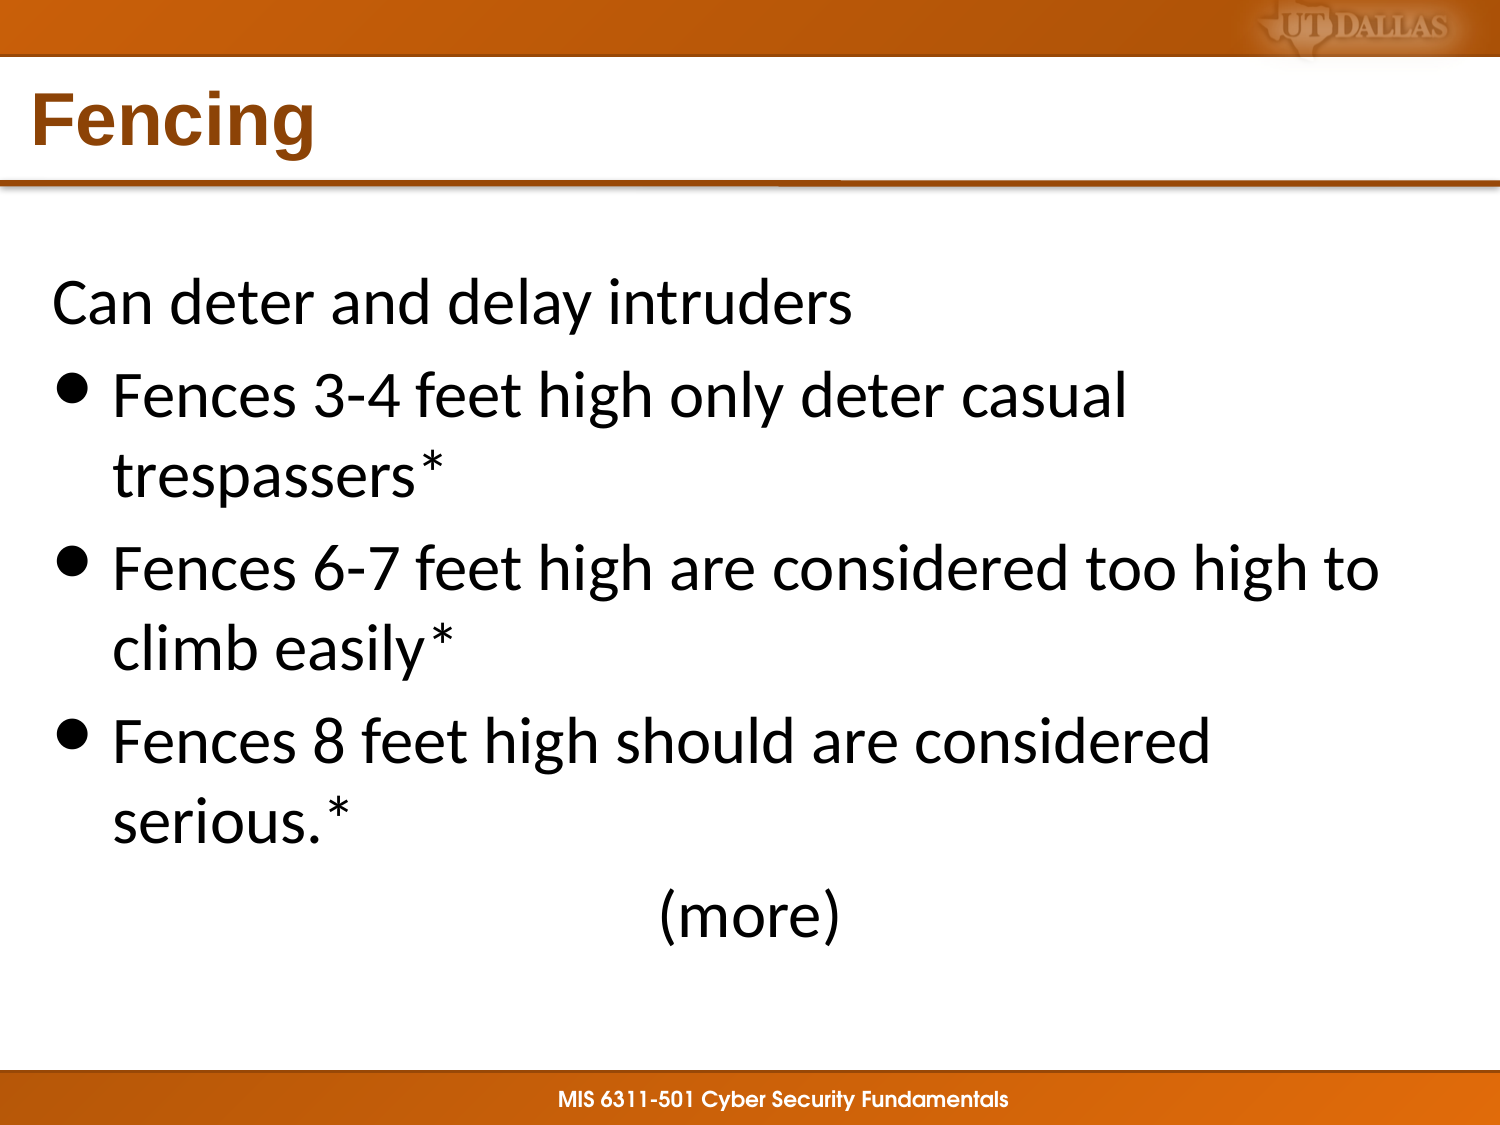

# Fencing
Can deter and delay intruders
Fences 3-4 feet high only deter casual trespassers*
Fences 6-7 feet high are considered too high to climb easily*
Fences 8 feet high should are considered serious.*
(more)